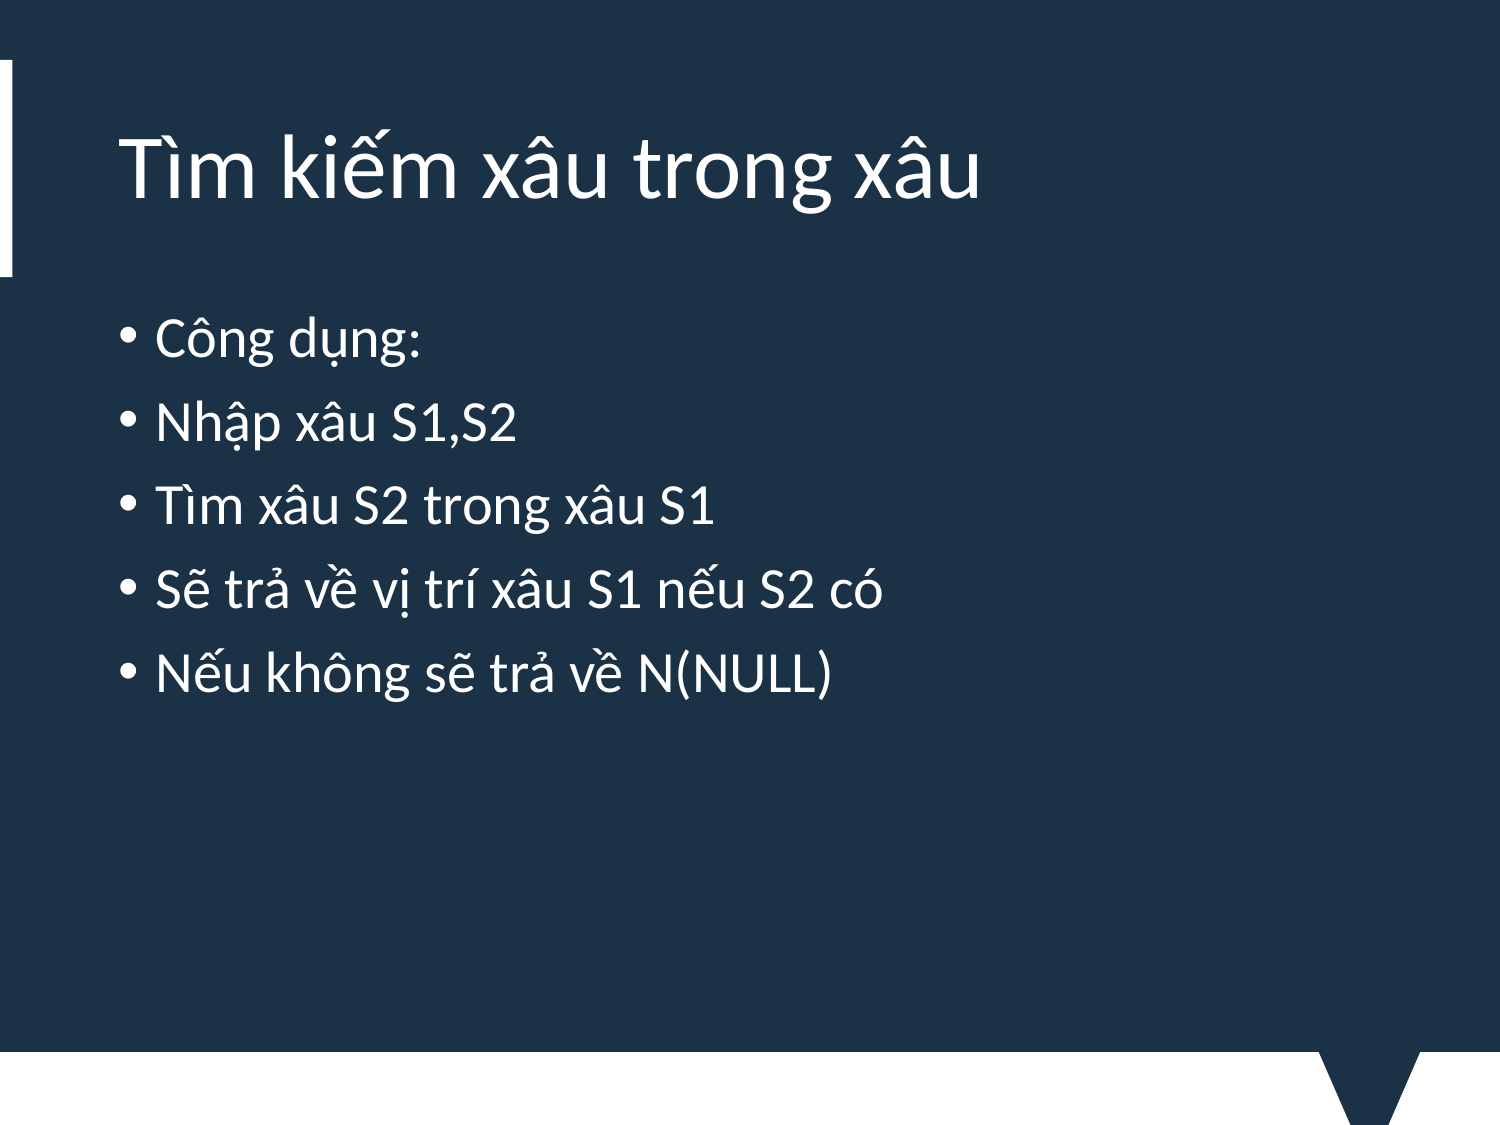

# Tìm kiếm xâu trong xâu
Công dụng:
Nhập xâu S1,S2
Tìm xâu S2 trong xâu S1
Sẽ trả về vị trí xâu S1 nếu S2 có
Nếu không sẽ trả về N(NULL)